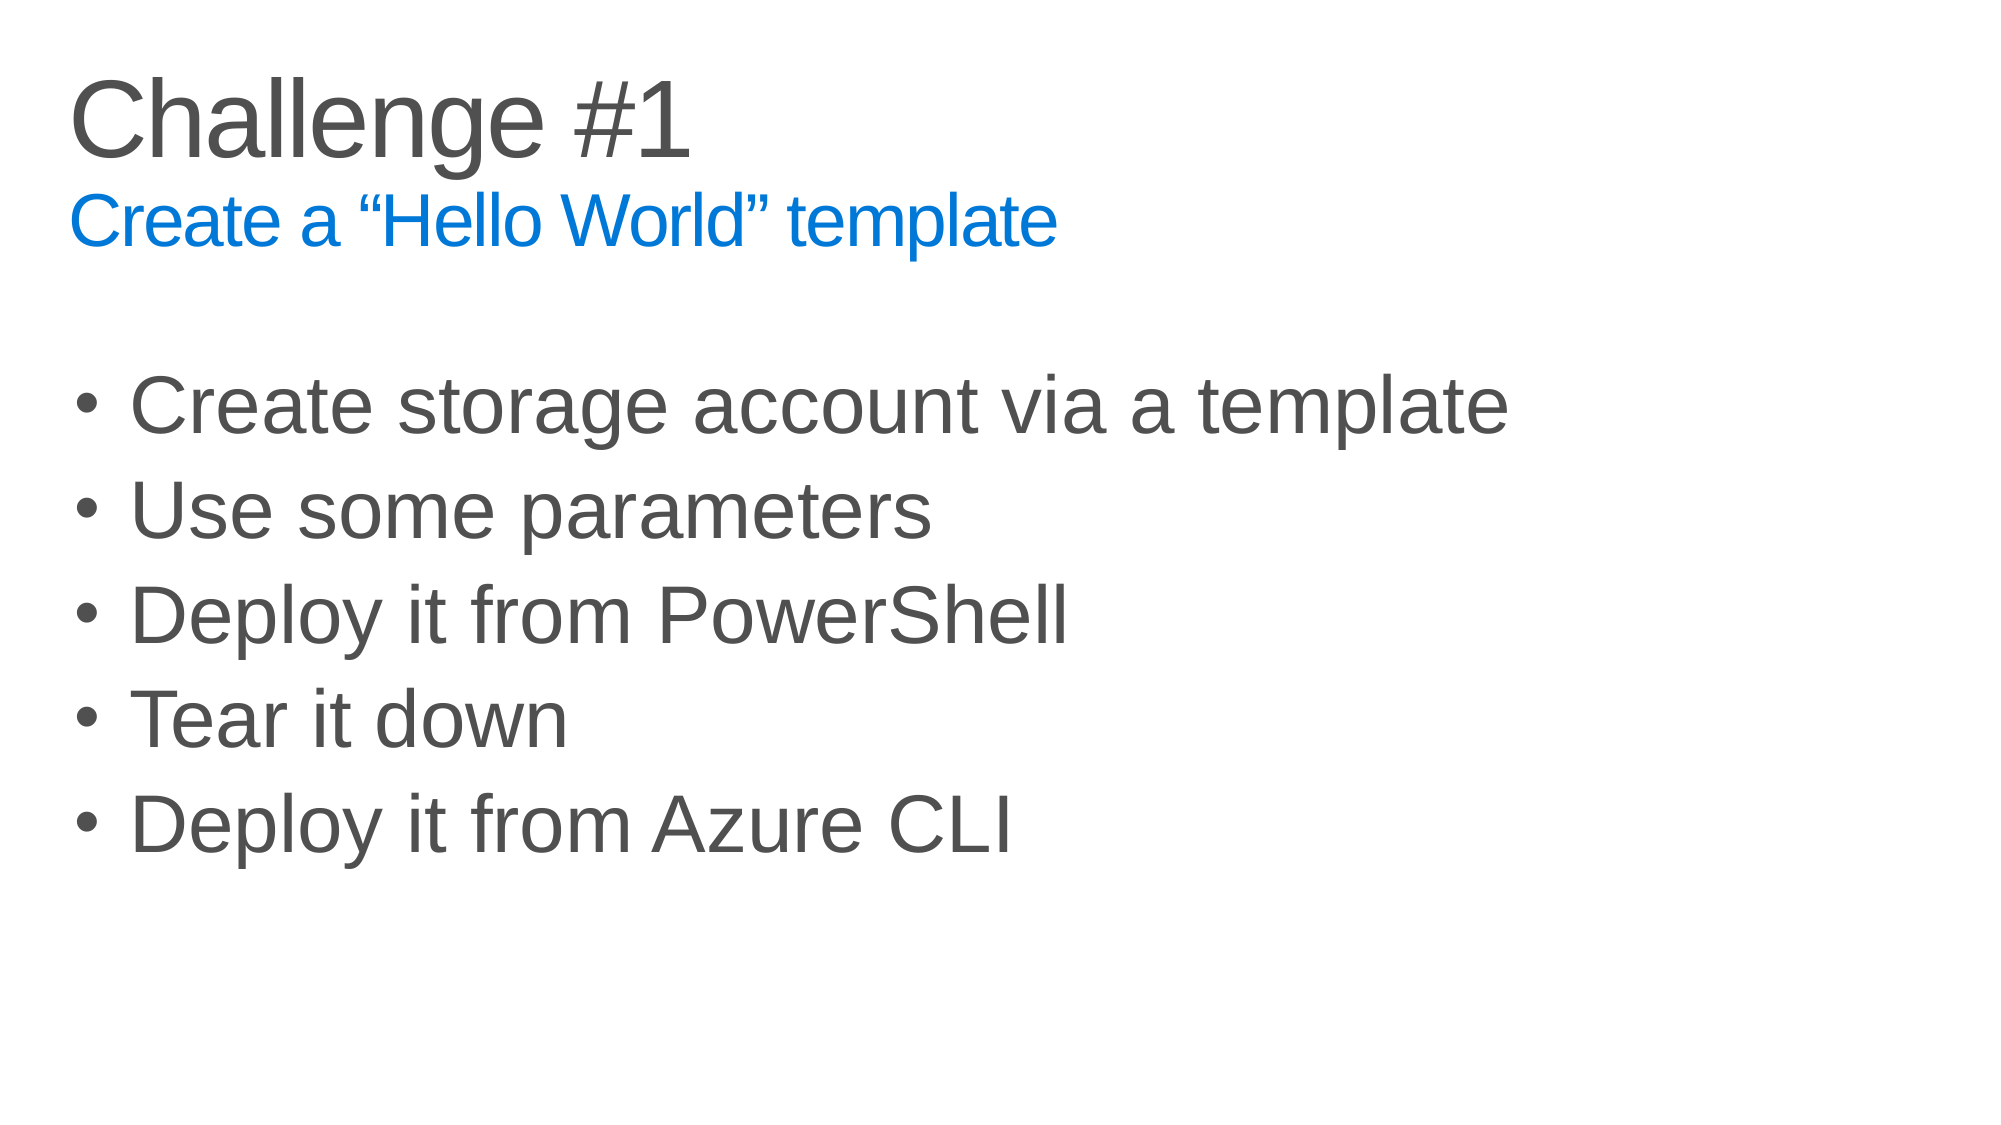

# Challenge #1 Create a “Hello World” template
Create storage account via a template
Use some parameters
Deploy it from PowerShell
Tear it down
Deploy it from Azure CLI